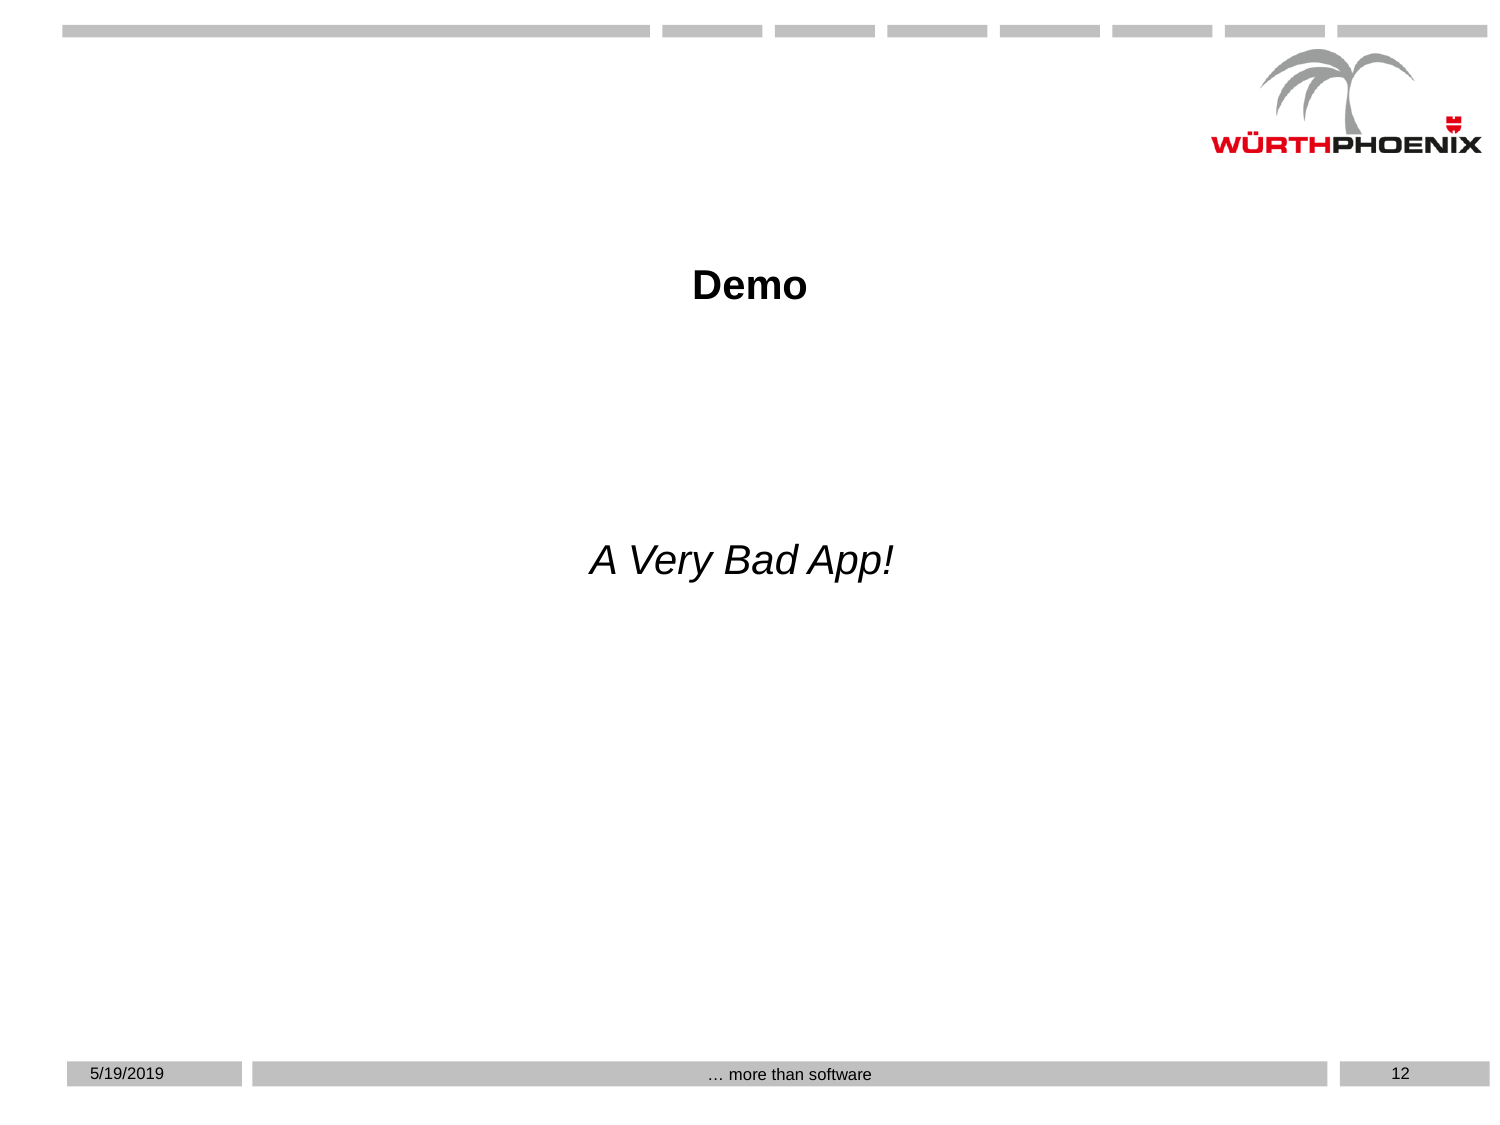

Demo

A Very Bad App!
5/19/2019
12